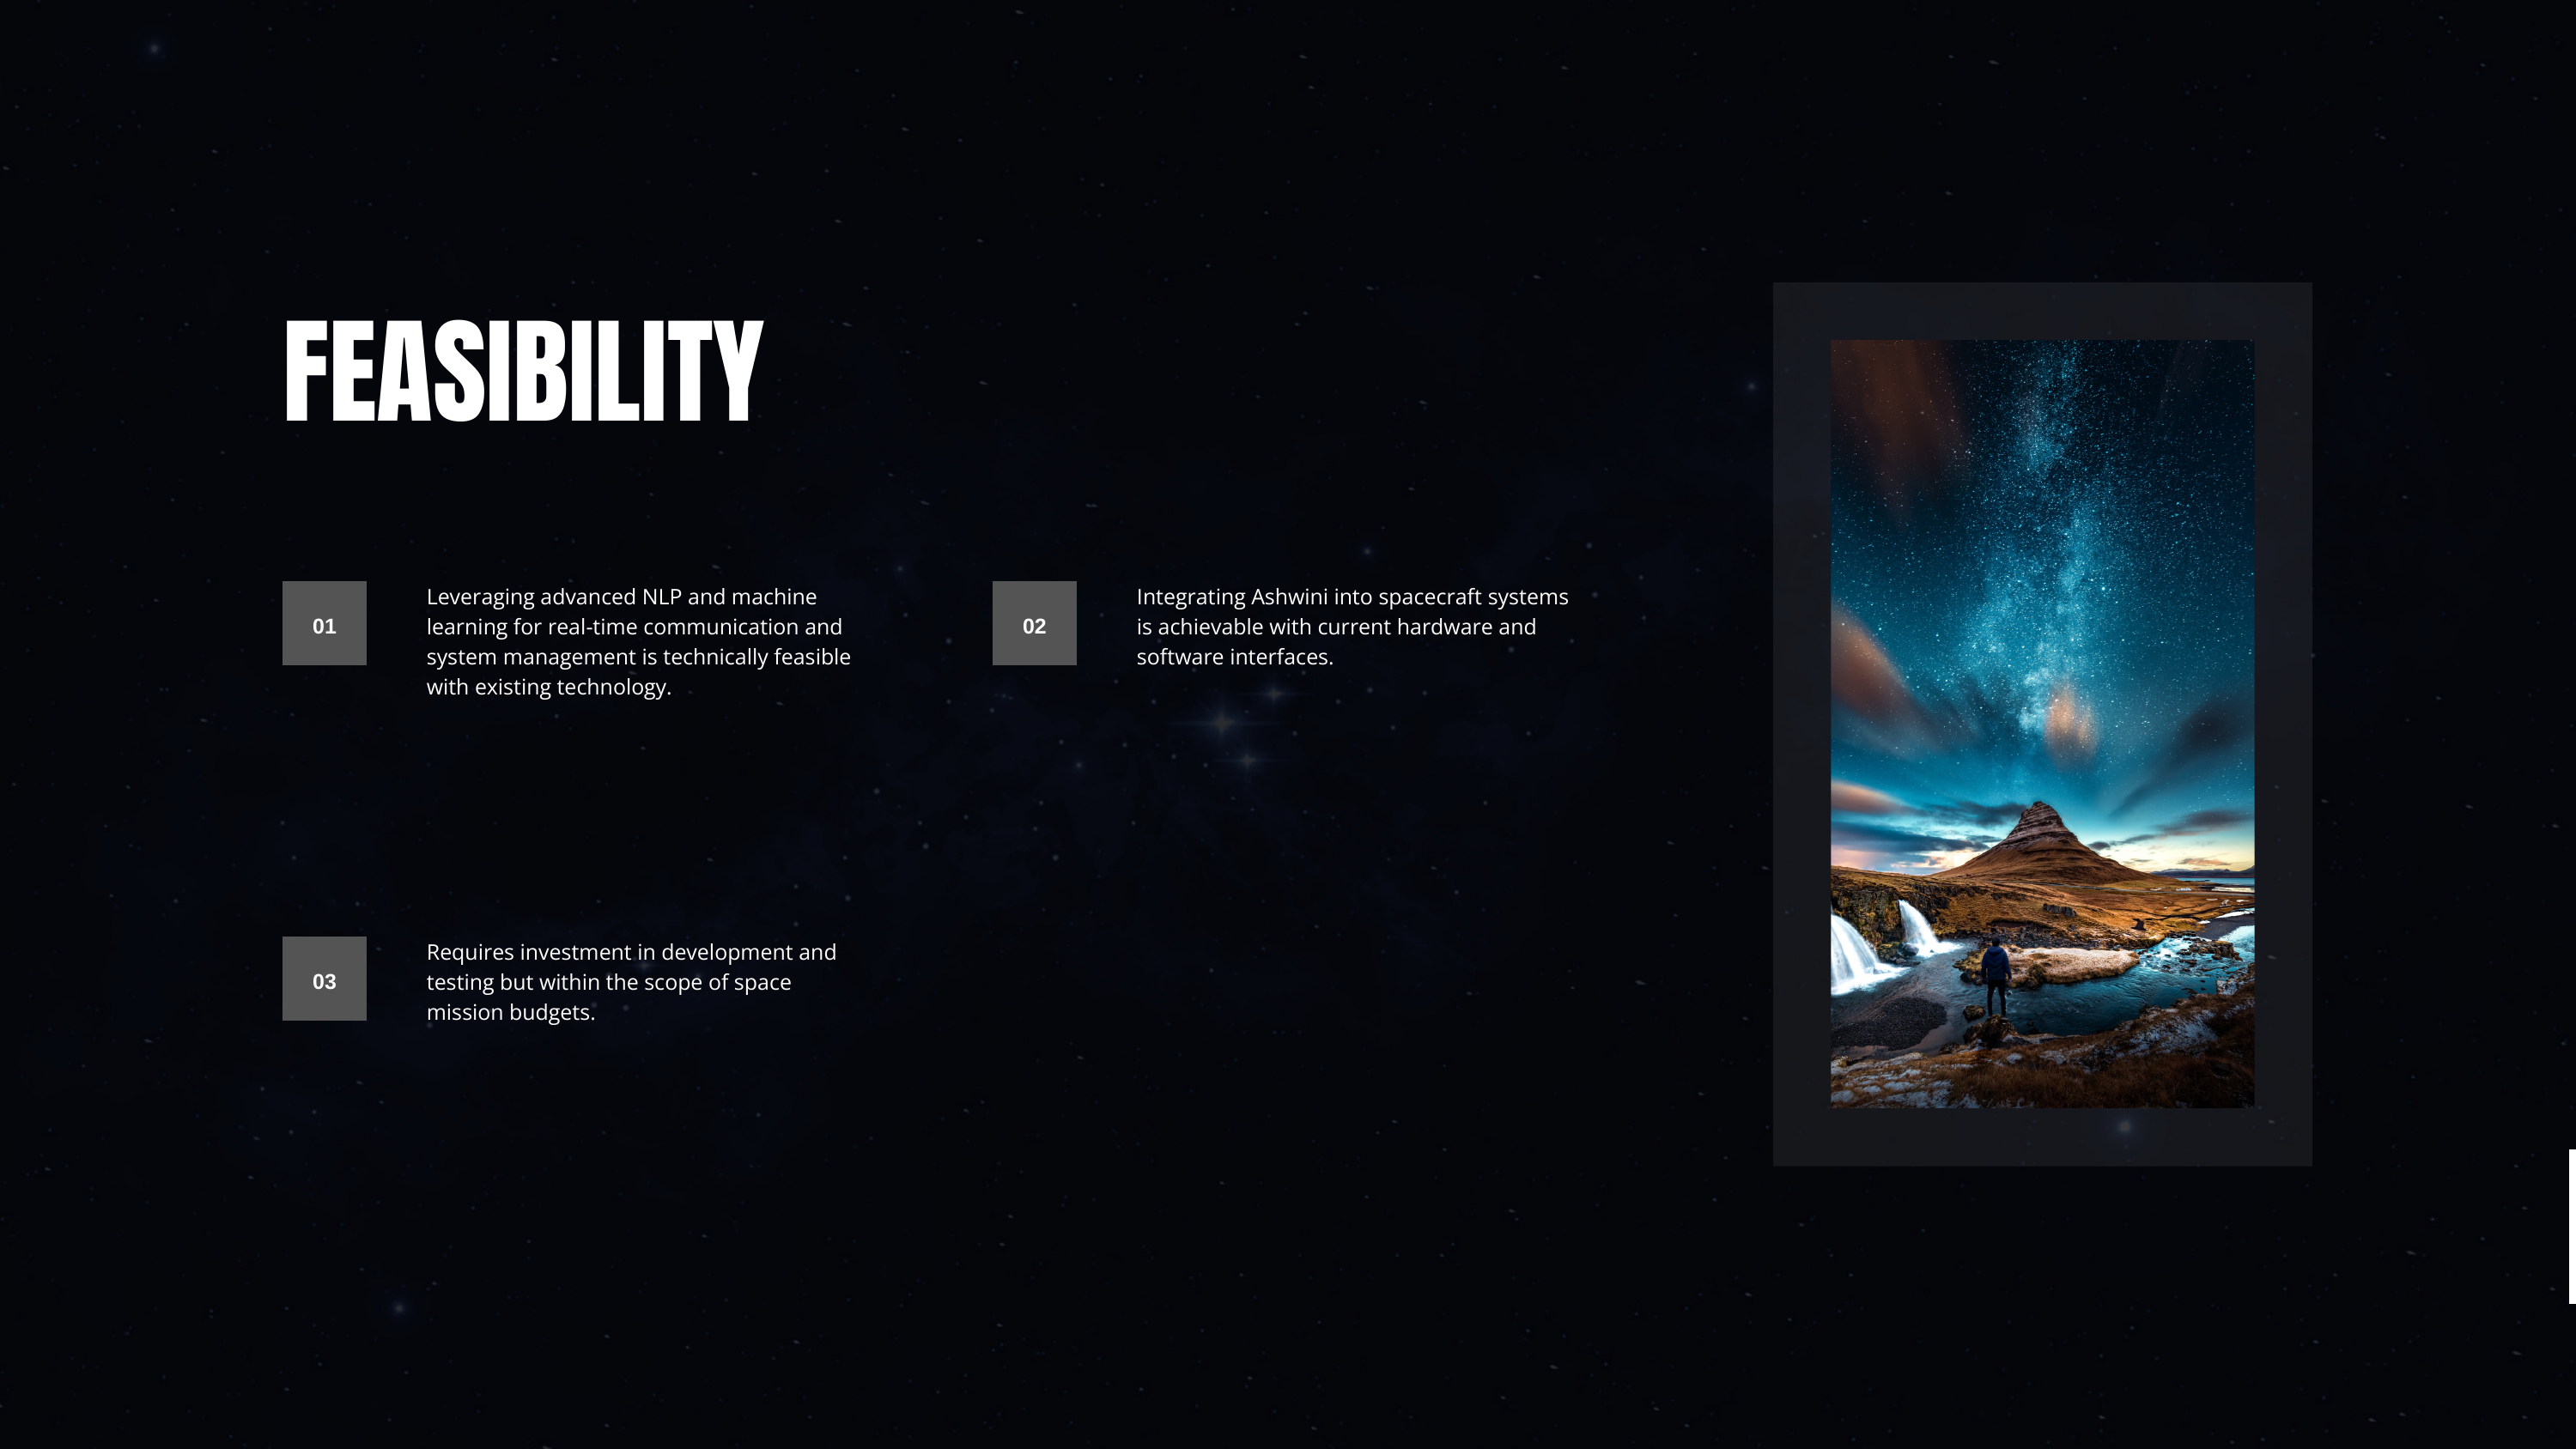

FEASIBILITY

Leveraging advanced NLP and machine learning for real-time communication and system management is technically feasible with existing technology.

Integrating Ashwini into spacecraft systems is achievable with current hardware and software interfaces.

01
02
Requires investment in development and testing but within the scope of space mission budgets.

03